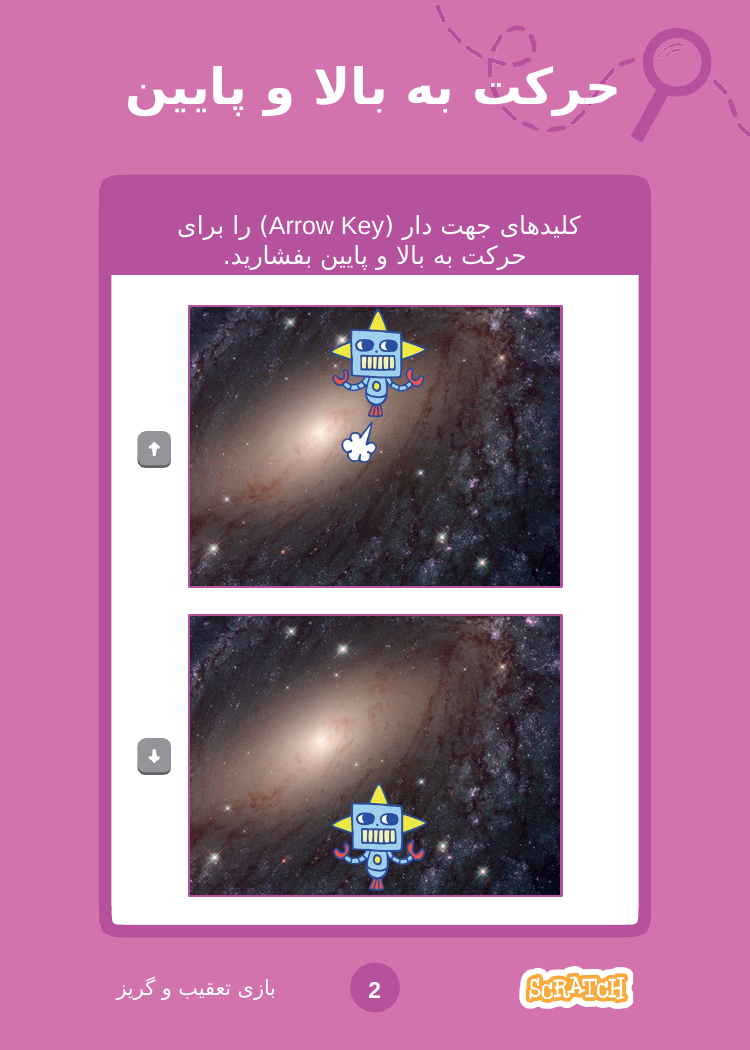

# حرکت به بالا و پایین

کلیدهای جهت دار (Arrow Key) را برای
حرکت به بالا و پایین بفشارید.

بازی تعقیب و گریز
2